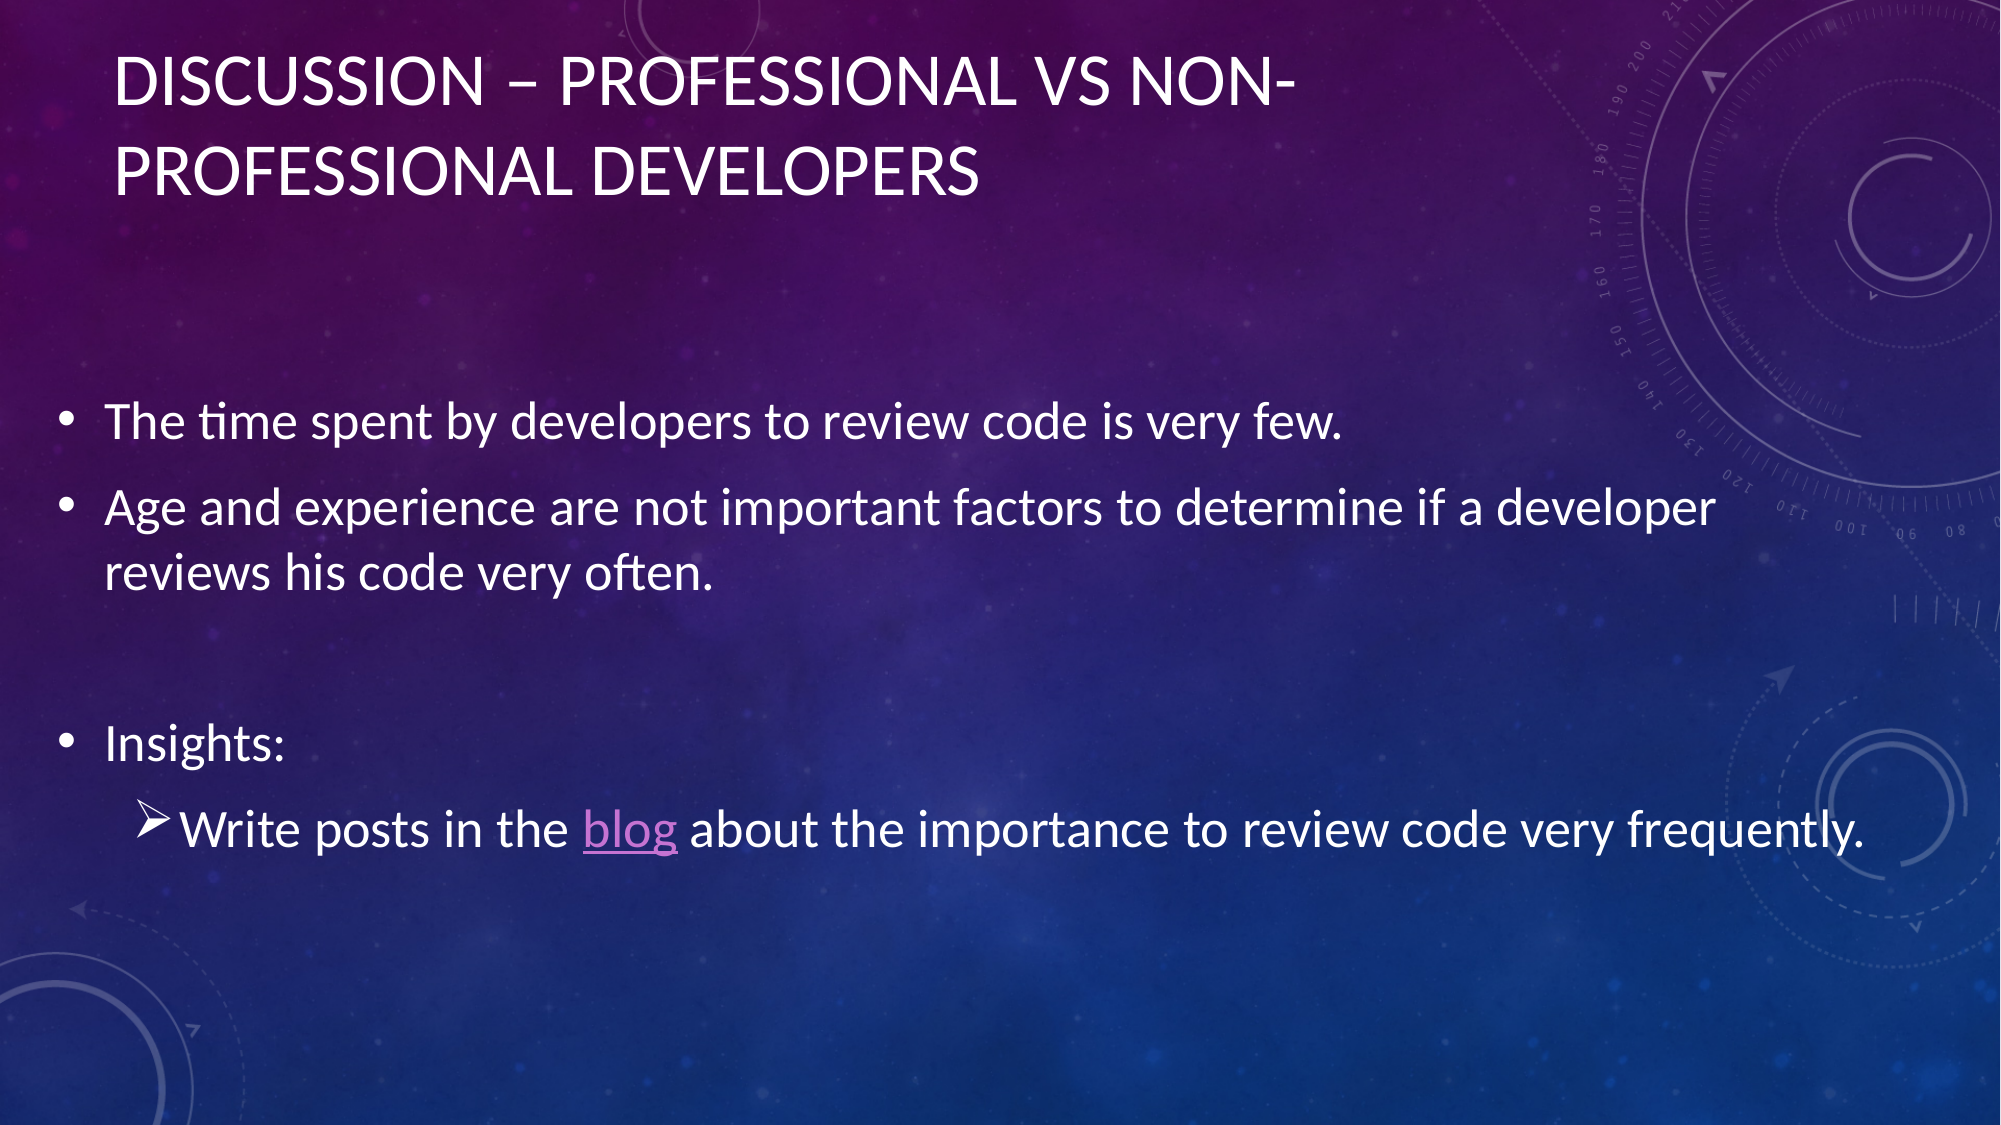

# DISCUSSION – Professional vs non-professional developers
The time spent by developers to review code is very few.
Age and experience are not important factors to determine if a developer reviews his code very often.

Insights:
Write posts in the blog about the importance to review code very frequently.